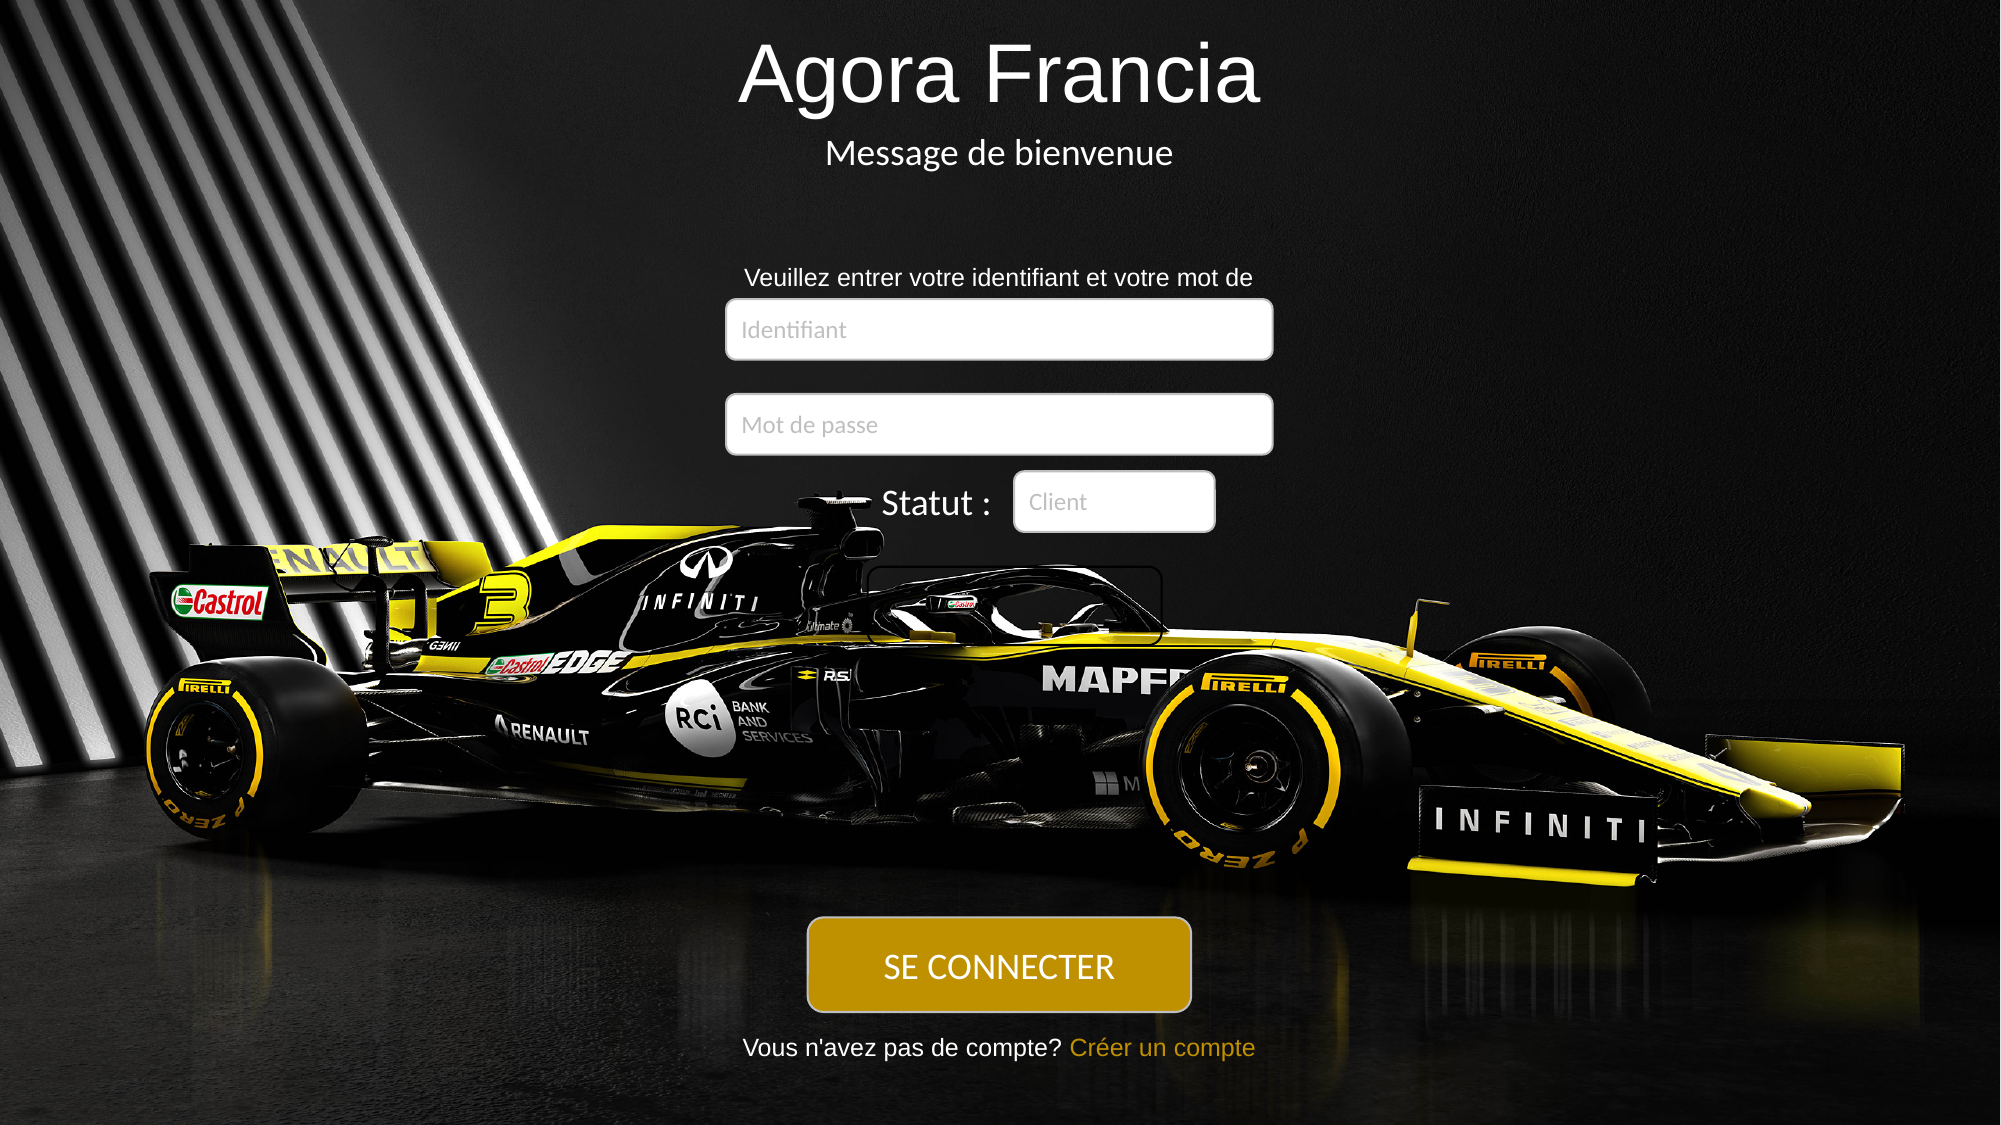

Agora Francia
Message de bienvenue
Veuillez entrer votre identifiant et votre mot de passe

Identifiant

Mot de passe
Statut :

Client

SE CONNECTER
Vous n'avez pas de compte? Créer un compte